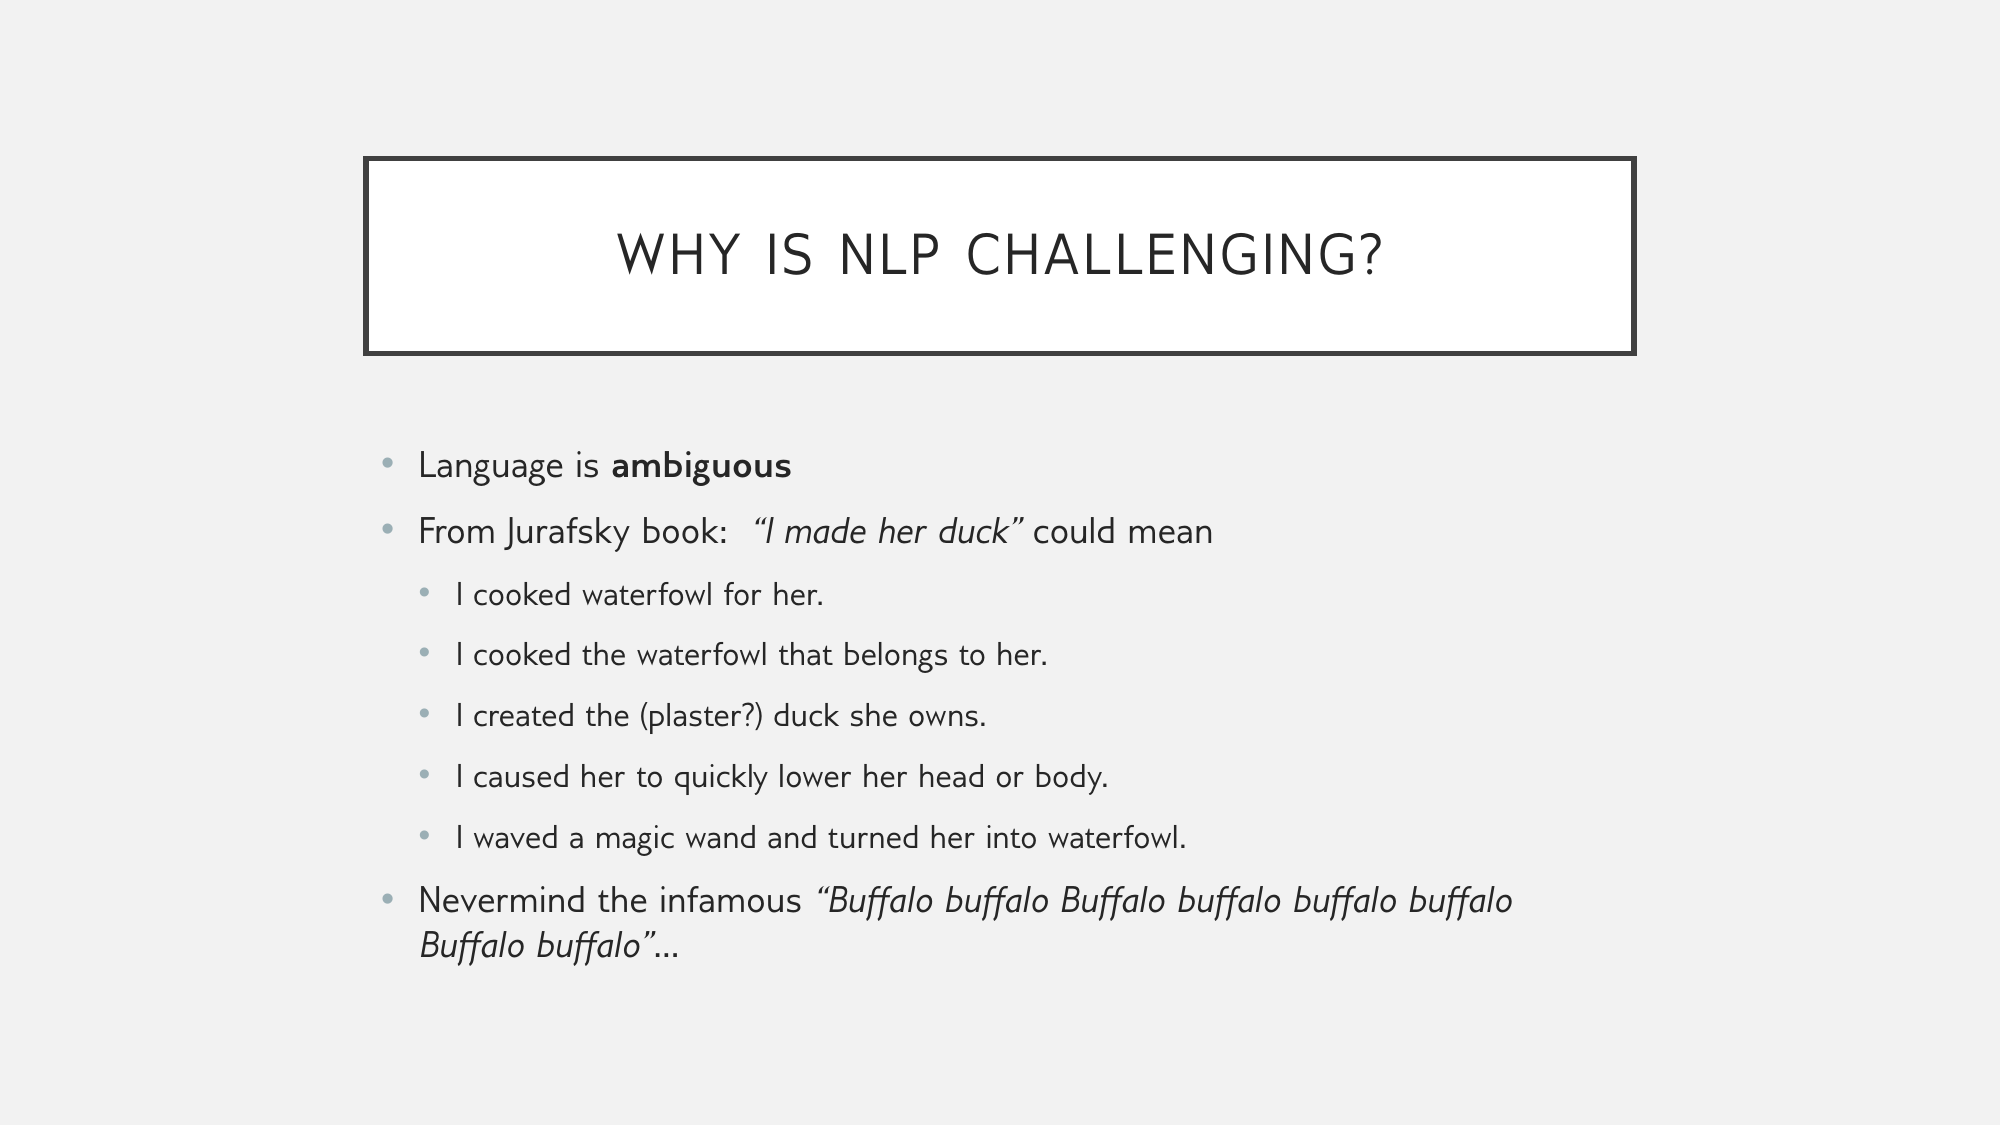

# Why is NLP Challenging?
Language is ambiguous
From Jurafsky book:  “I made her duck” could mean
I cooked waterfowl for her.
I cooked the waterfowl that belongs to her.
I created the (plaster?) duck she owns.
I caused her to quickly lower her head or body.
I waved a magic wand and turned her into waterfowl.
Nevermind the infamous “Buffalo buffalo Buffalo buffalo buffalo buffalo Buffalo buffalo”…